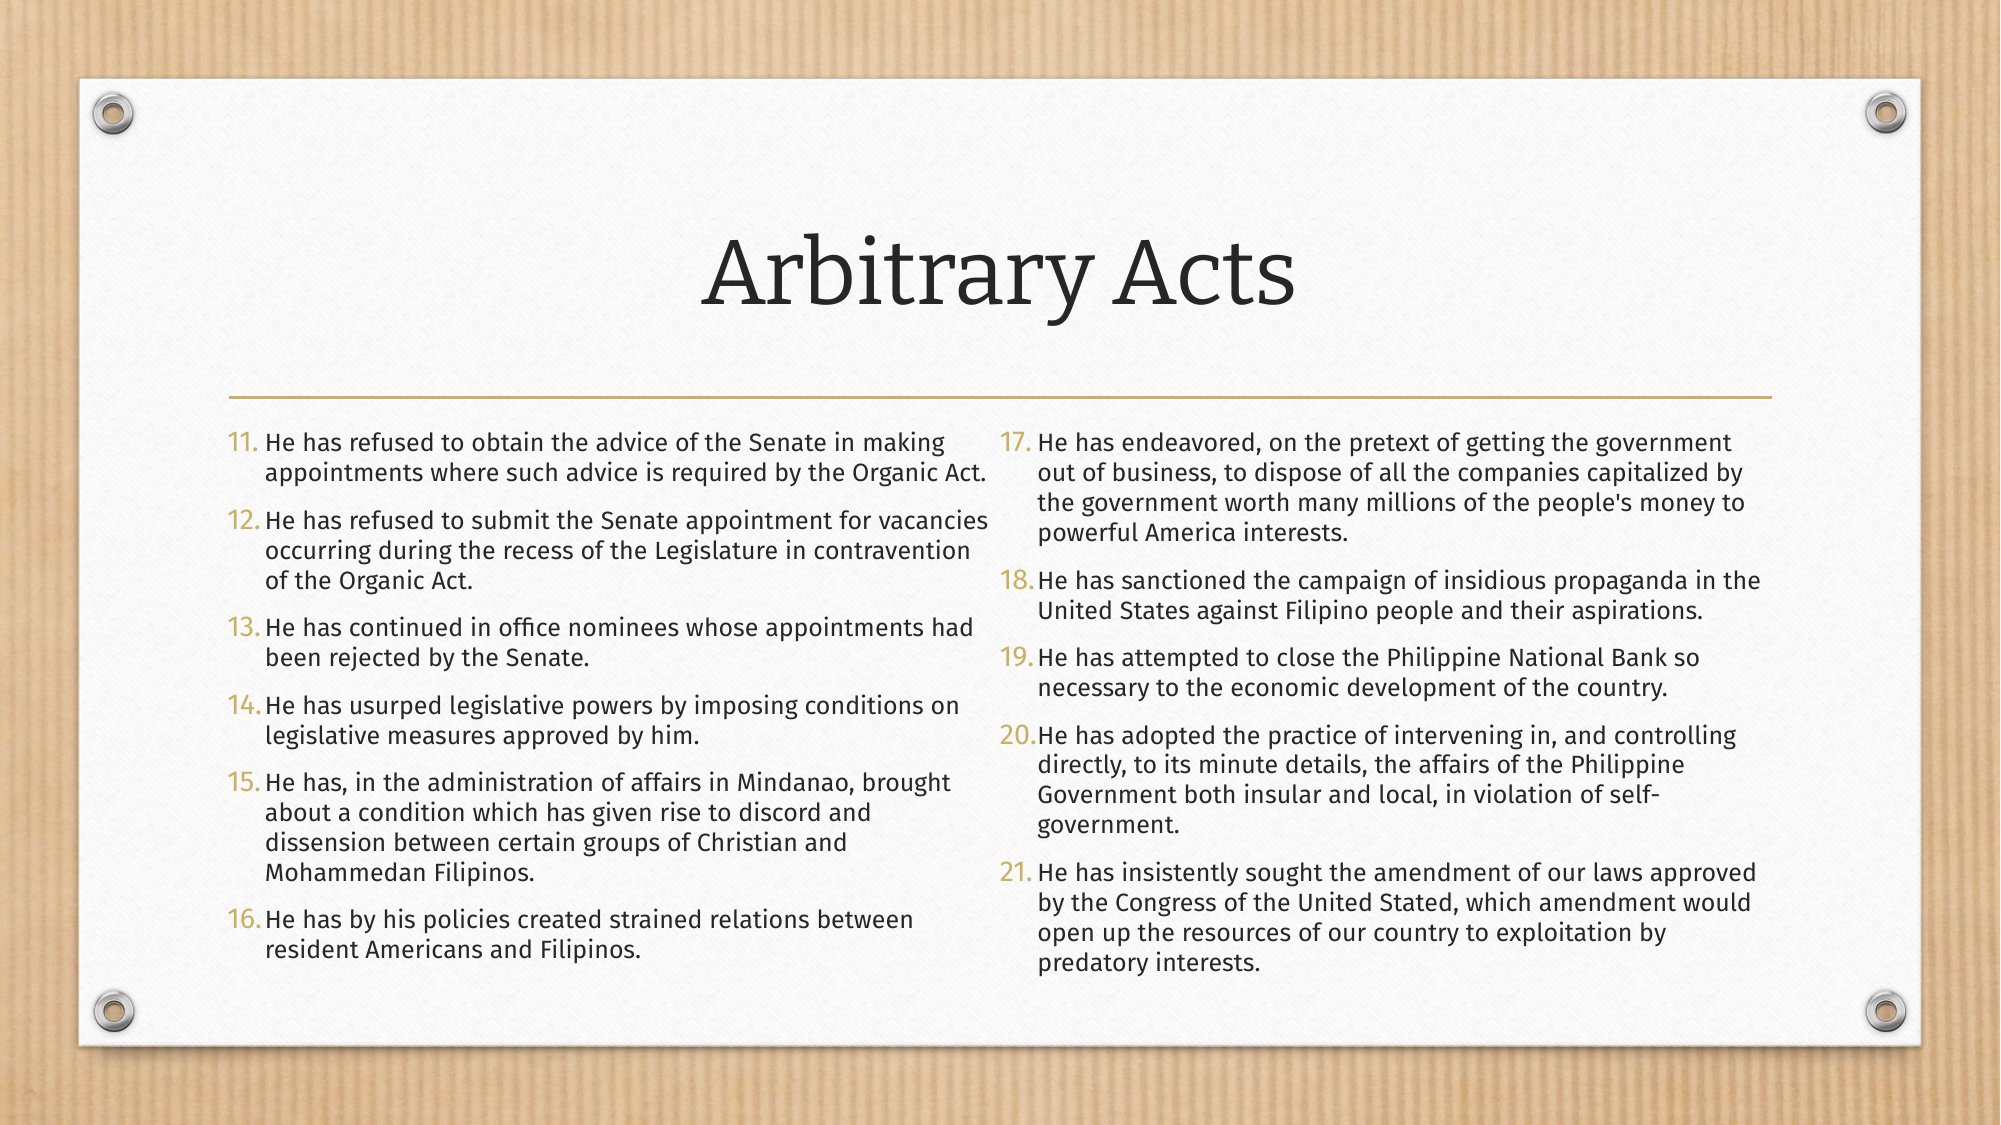

# Arbitrary Acts
He has refused to obtain the advice of the Senate in making appointments where such advice is required by the Organic Act.
He has refused to submit the Senate appointment for vacancies occurring during the recess of the Legislature in contravention of the Organic Act.
He has continued in office nominees whose appointments had been rejected by the Senate.
He has usurped legislative powers by imposing conditions on legislative measures approved by him.
He has, in the administration of affairs in Mindanao, brought about a condition which has given rise to discord and dissension between certain groups of Christian and Mohammedan Filipinos.
He has by his policies created strained relations between resident Americans and Filipinos.

He has endeavored, on the pretext of getting the government out of business, to dispose of all the companies capitalized by the government worth many millions of the people's money to powerful America interests.
He has sanctioned the campaign of insidious propaganda in the United States against Filipino people and their aspirations.
He has attempted to close the Philippine National Bank so necessary to the economic development of the country.
He has adopted the practice of intervening in, and controlling directly, to its minute details, the affairs of the Philippine Government both insular and local, in violation of self-government.
He has insistently sought the amendment of our laws approved by the Congress of the United Stated, which amendment would open up the resources of our country to exploitation by predatory interests.